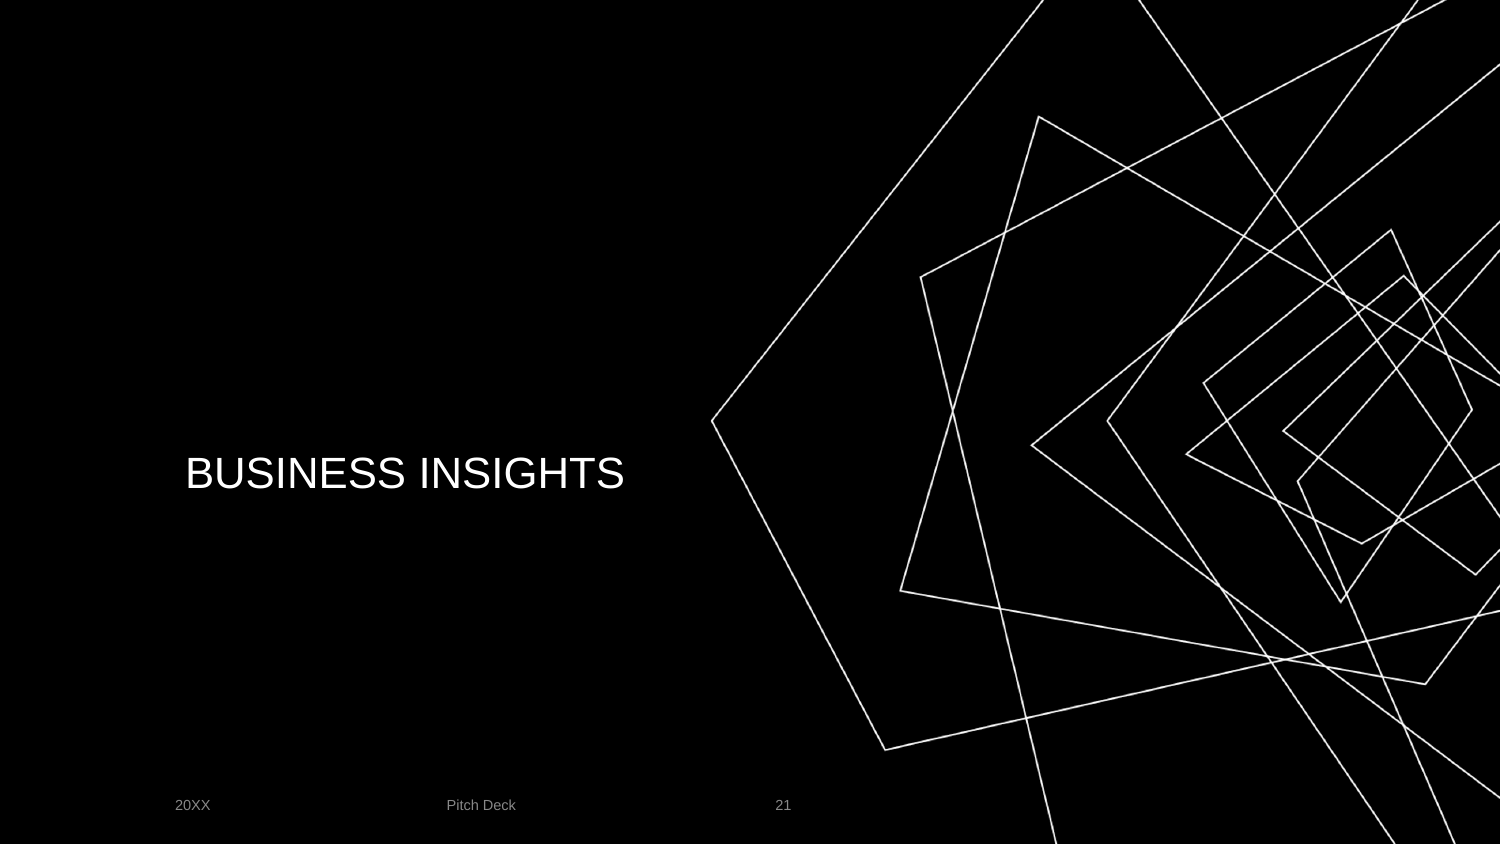

# BUSINESS INSIGHTS
Pitch Deck
20XX
21